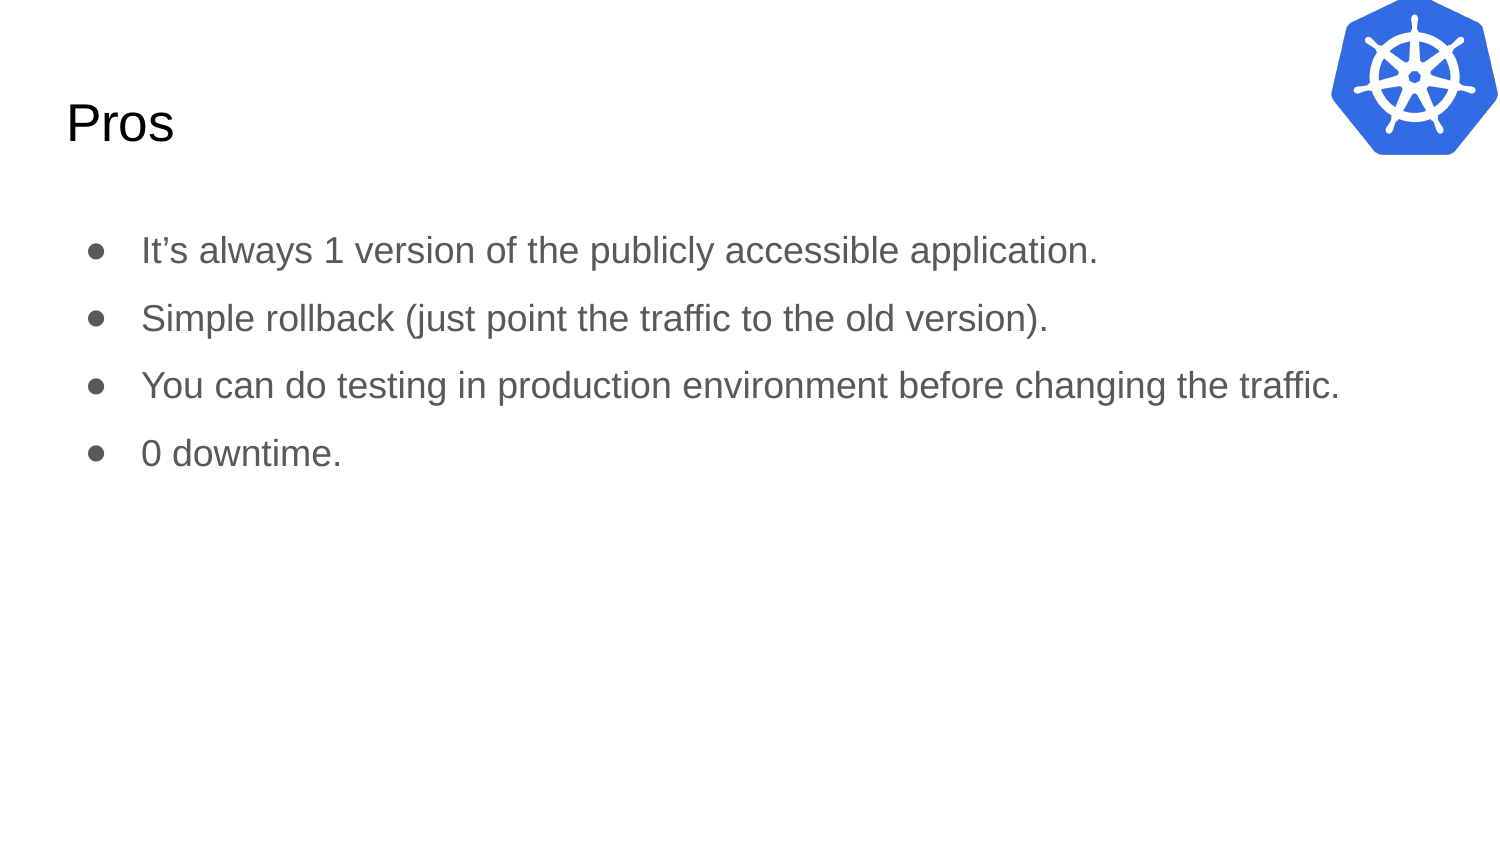

# Pros
It’s always 1 version of the publicly accessible application.
Simple rollback (just point the traffic to the old version).
You can do testing in production environment before changing the traffic.
0 downtime.